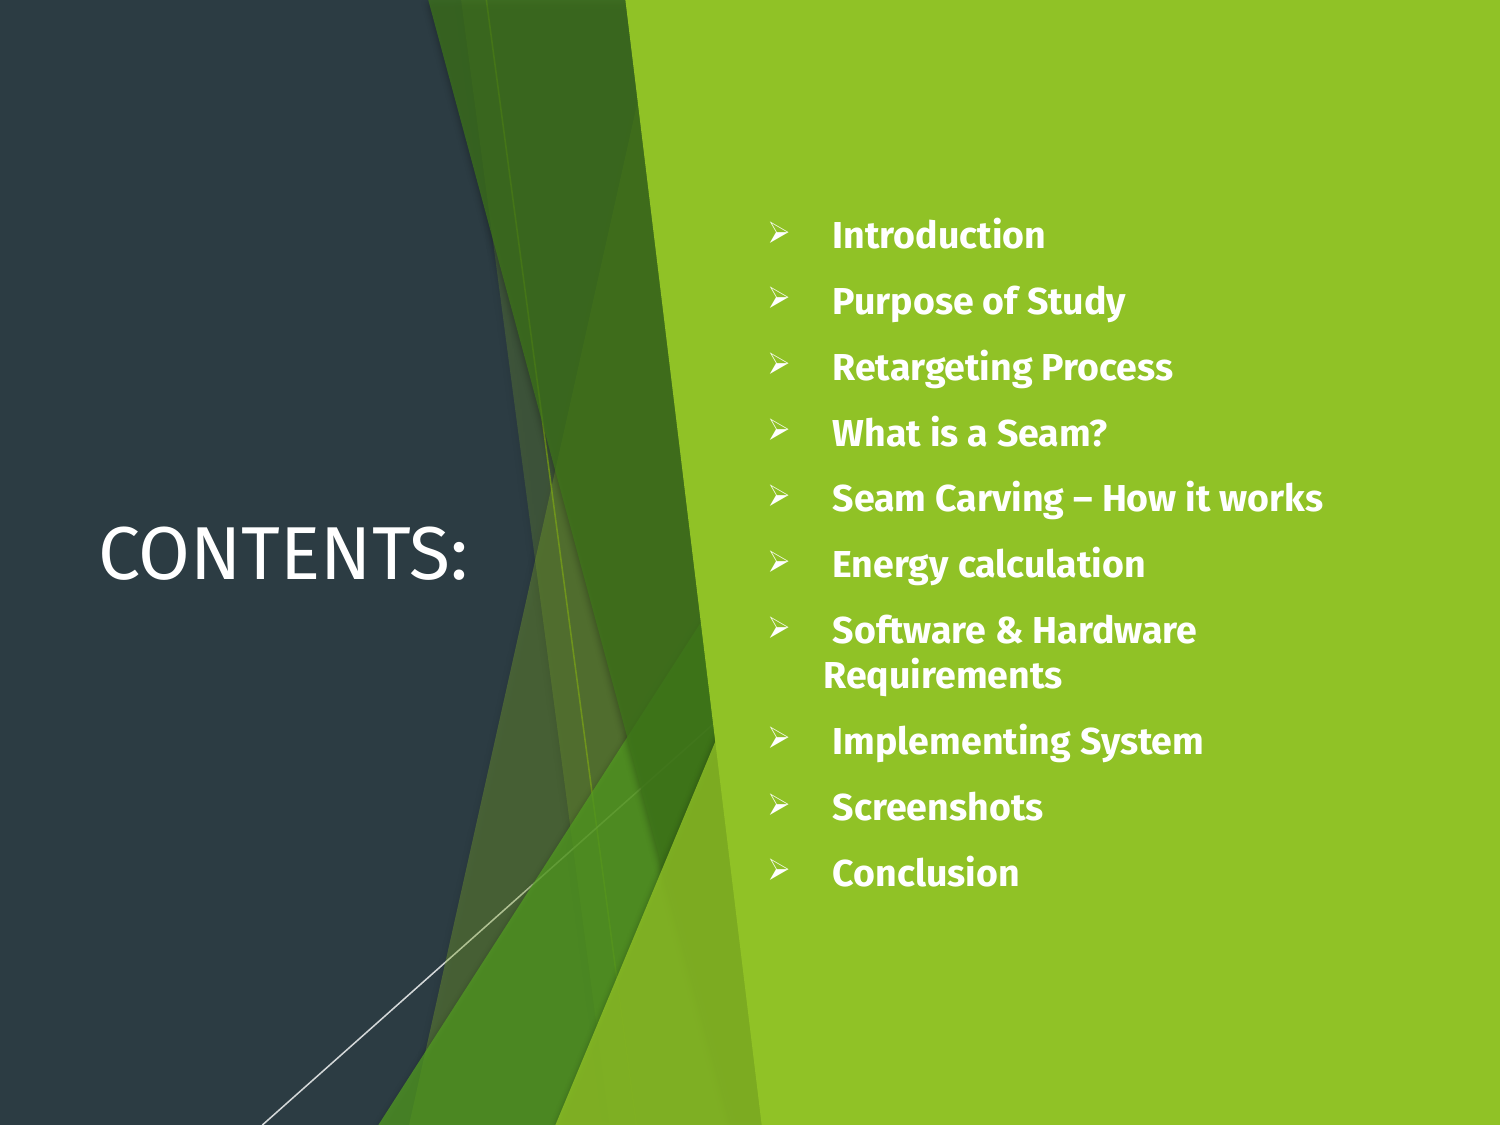

# CONTENTS:
 Introduction
 Purpose of Study
 Retargeting Process
 What is a Seam?
 Seam Carving – How it works
 Energy calculation
 Software & Hardware Requirements
 Implementing System
 Screenshots
 Conclusion